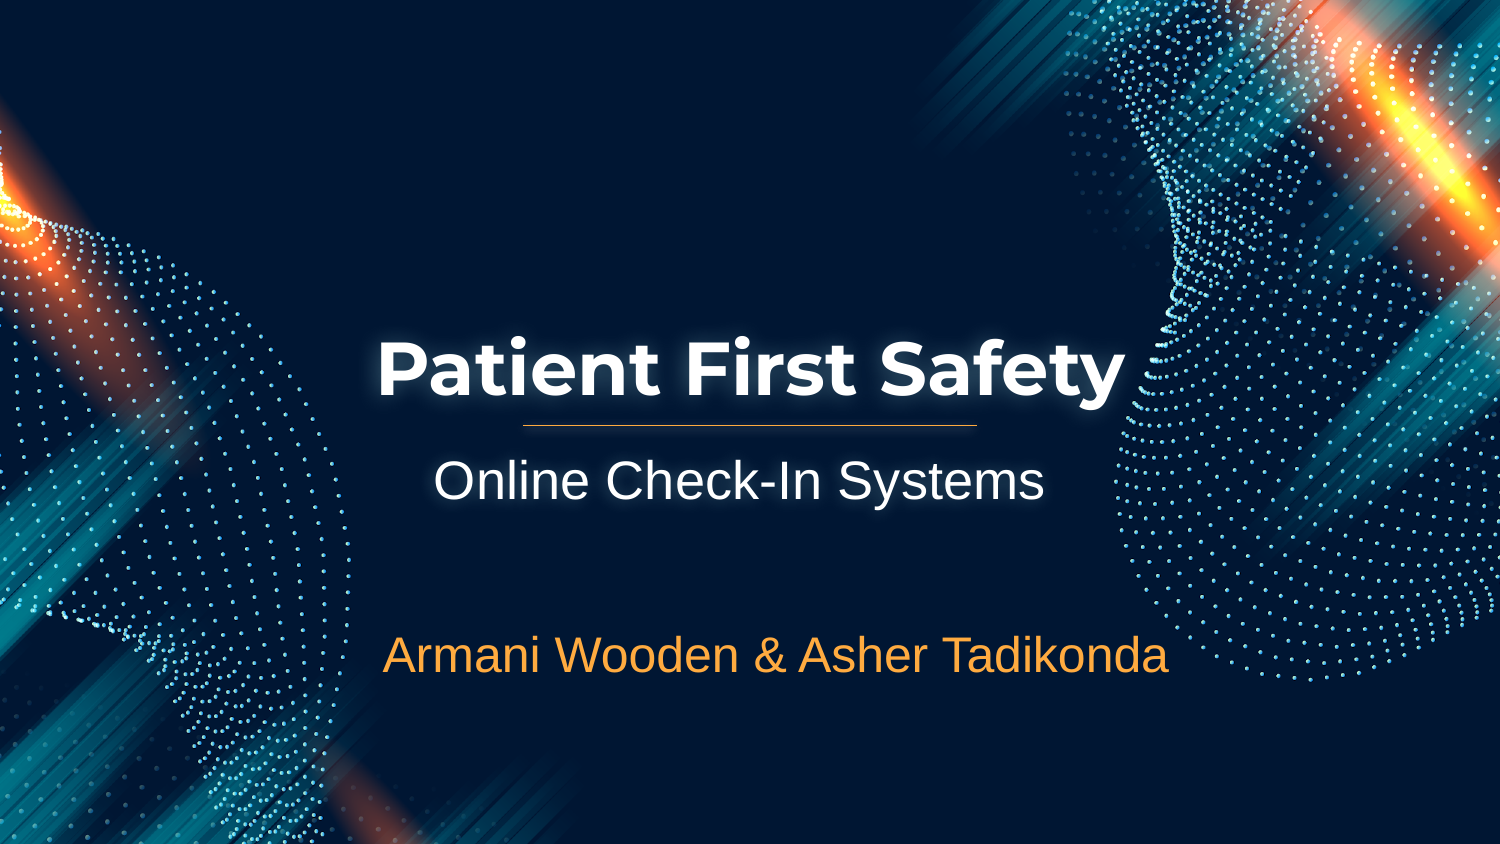

# Patient First Safety
Online Check-In Systems
Armani Wooden & Asher Tadikonda